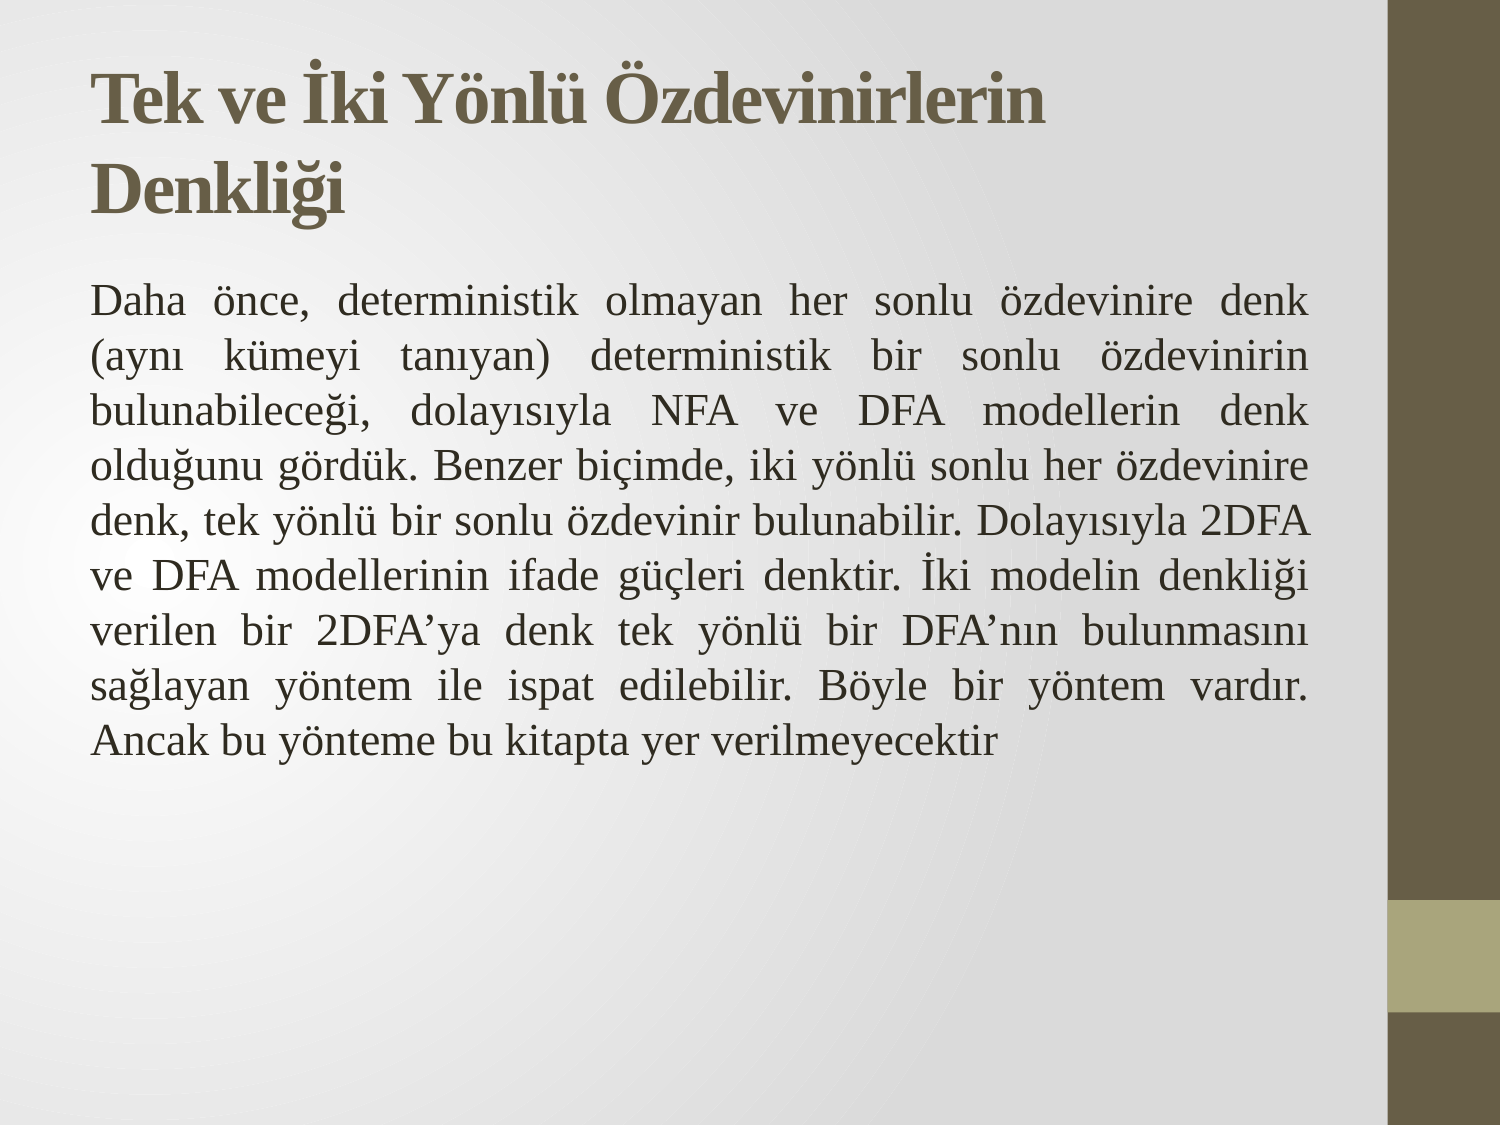

# Tek ve İki Yönlü Özdevinirlerin Denkliği
Daha önce, deterministik olmayan her sonlu özdevinire denk (aynı kümeyi tanıyan) deterministik bir sonlu özdevinirin bulunabileceği, dolayısıyla NFA ve DFA modellerin denk olduğunu gördük. Benzer biçimde, iki yönlü sonlu her özdevinire denk, tek yönlü bir sonlu özdevinir bulunabilir. Dolayısıyla 2DFA ve DFA modellerinin ifade güçleri denktir. İki modelin denkliği verilen bir 2DFA’ya denk tek yönlü bir DFA’nın bulunmasını sağlayan yöntem ile ispat edilebilir. Böyle bir yöntem vardır. Ancak bu yönteme bu kitapta yer verilmeyecektir